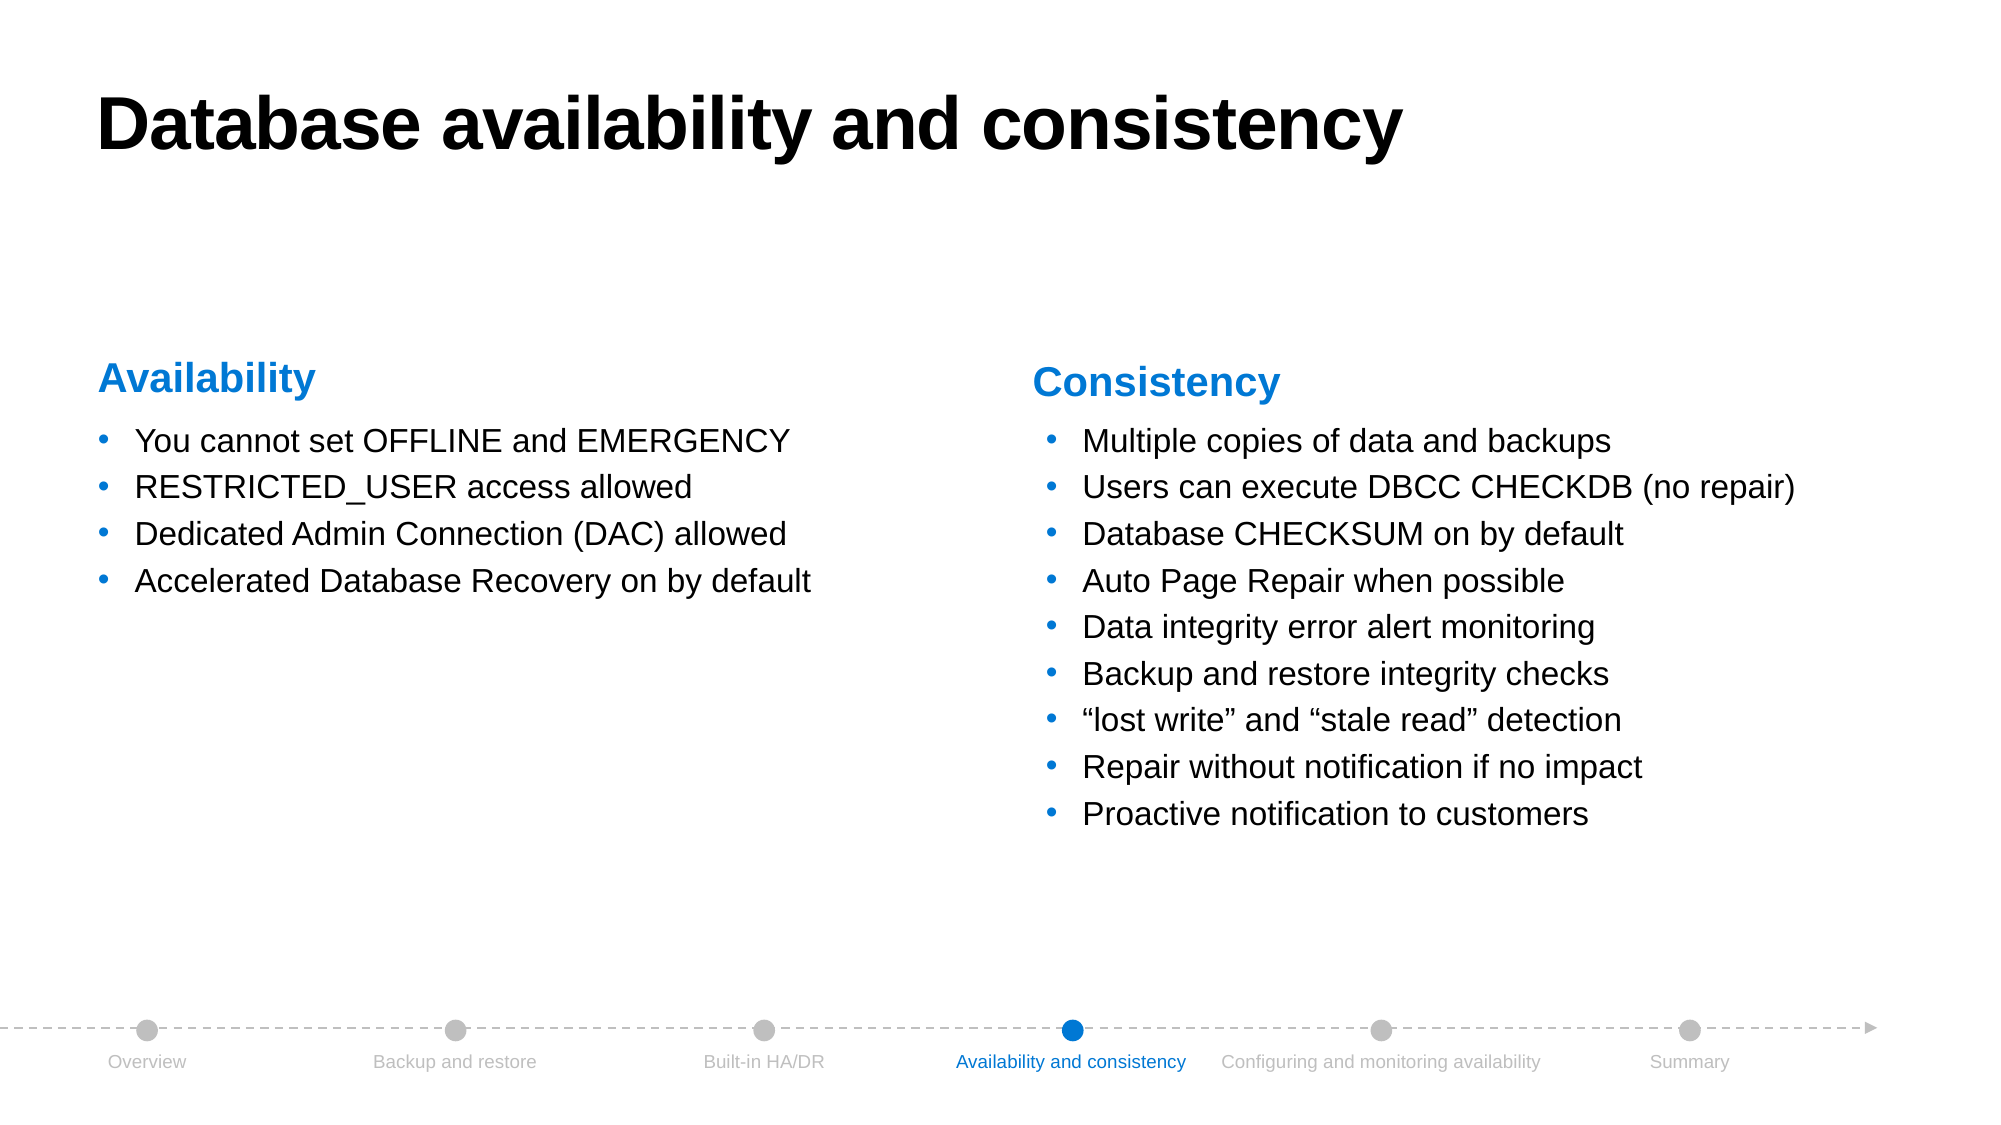

# Database availability and consistency
Availability
Consistency
Multiple copies of data and backups
Users can execute DBCC CHECKDB (no repair)
Database CHECKSUM on by default
Auto Page Repair when possible
Data integrity error alert monitoring
Backup and restore integrity checks
“lost write” and “stale read” detection
Repair without notification if no impact
Proactive notification to customers
You cannot set OFFLINE and EMERGENCY
RESTRICTED_USER access allowed
Dedicated Admin Connection (DAC) allowed
Accelerated Database Recovery on by default

Backup and restore
Built-in HA/DR
Availability and consistency
Configuring and monitoring availability
Summary
Overview